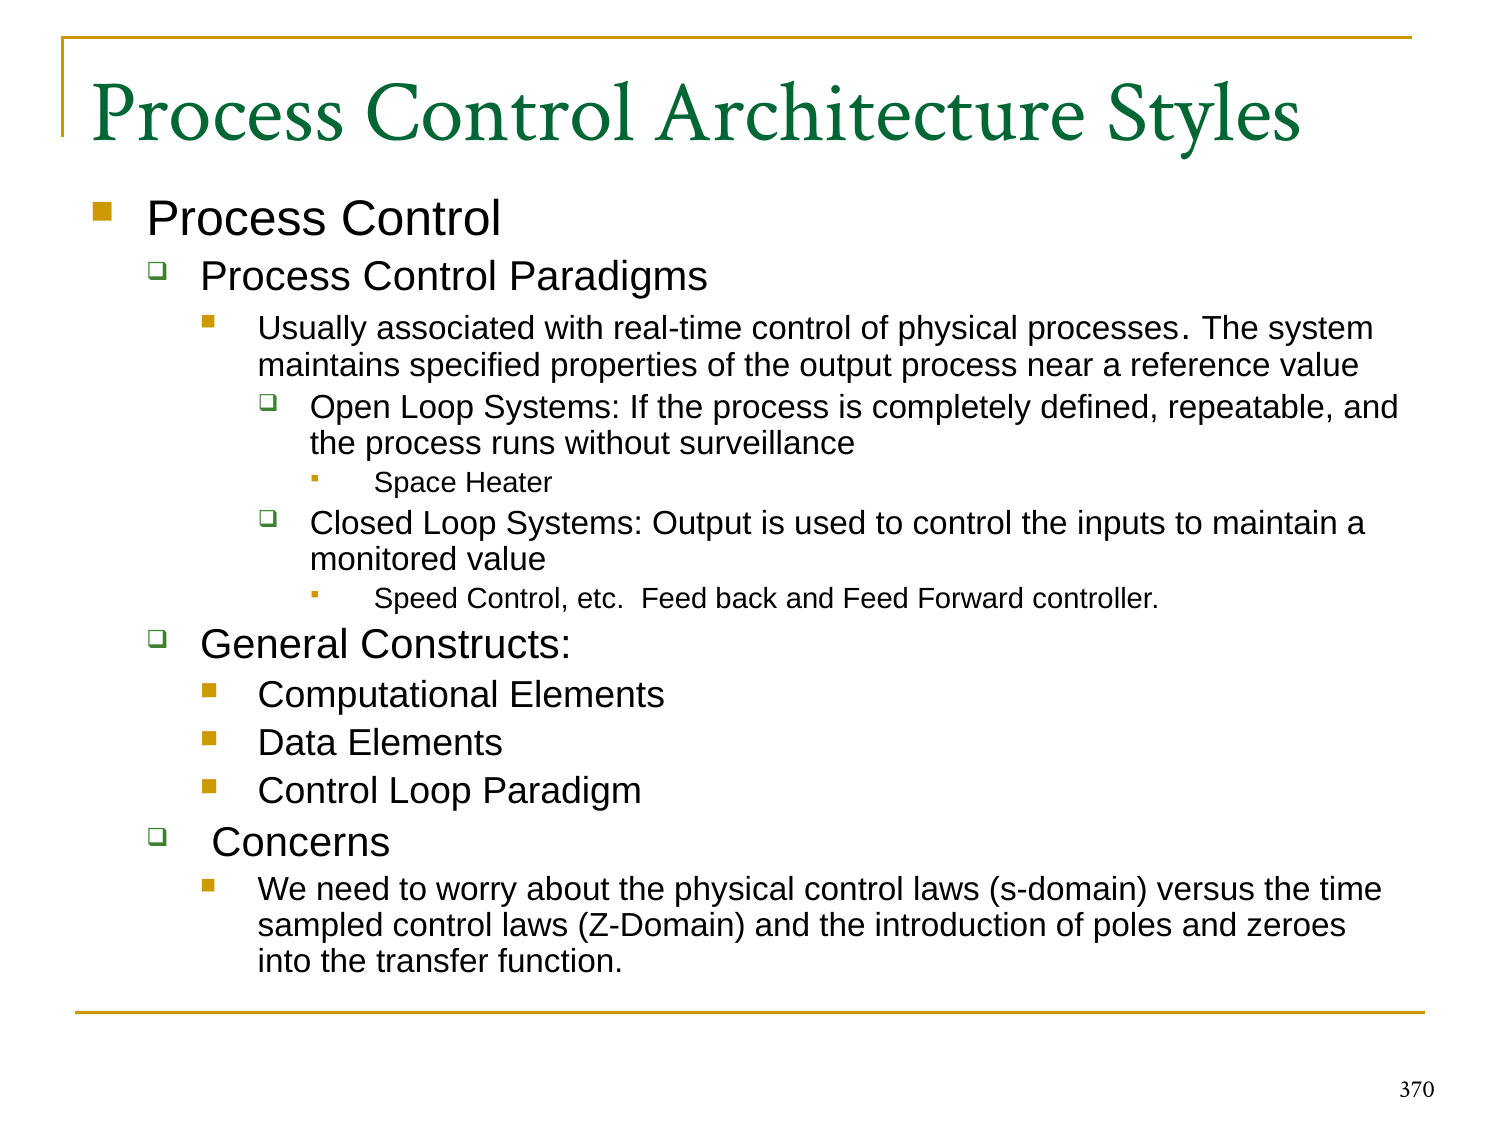

# Process Control Architecture Styles
Process Control
Process Control Paradigms
Usually associated with real-time control of physical processes. The system maintains specified properties of the output process near a reference value
Open Loop Systems: If the process is completely defined, repeatable, and the process runs without surveillance
 Space Heater
Closed Loop Systems: Output is used to control the inputs to maintain a monitored value
 Speed Control, etc.  Feed back and Feed Forward controller.
General Constructs:
Computational Elements
Data Elements
Control Loop Paradigm
 Concerns
We need to worry about the physical control laws (s-domain) versus the time sampled control laws (Z-Domain) and the introduction of poles and zeroes into the transfer function.
370